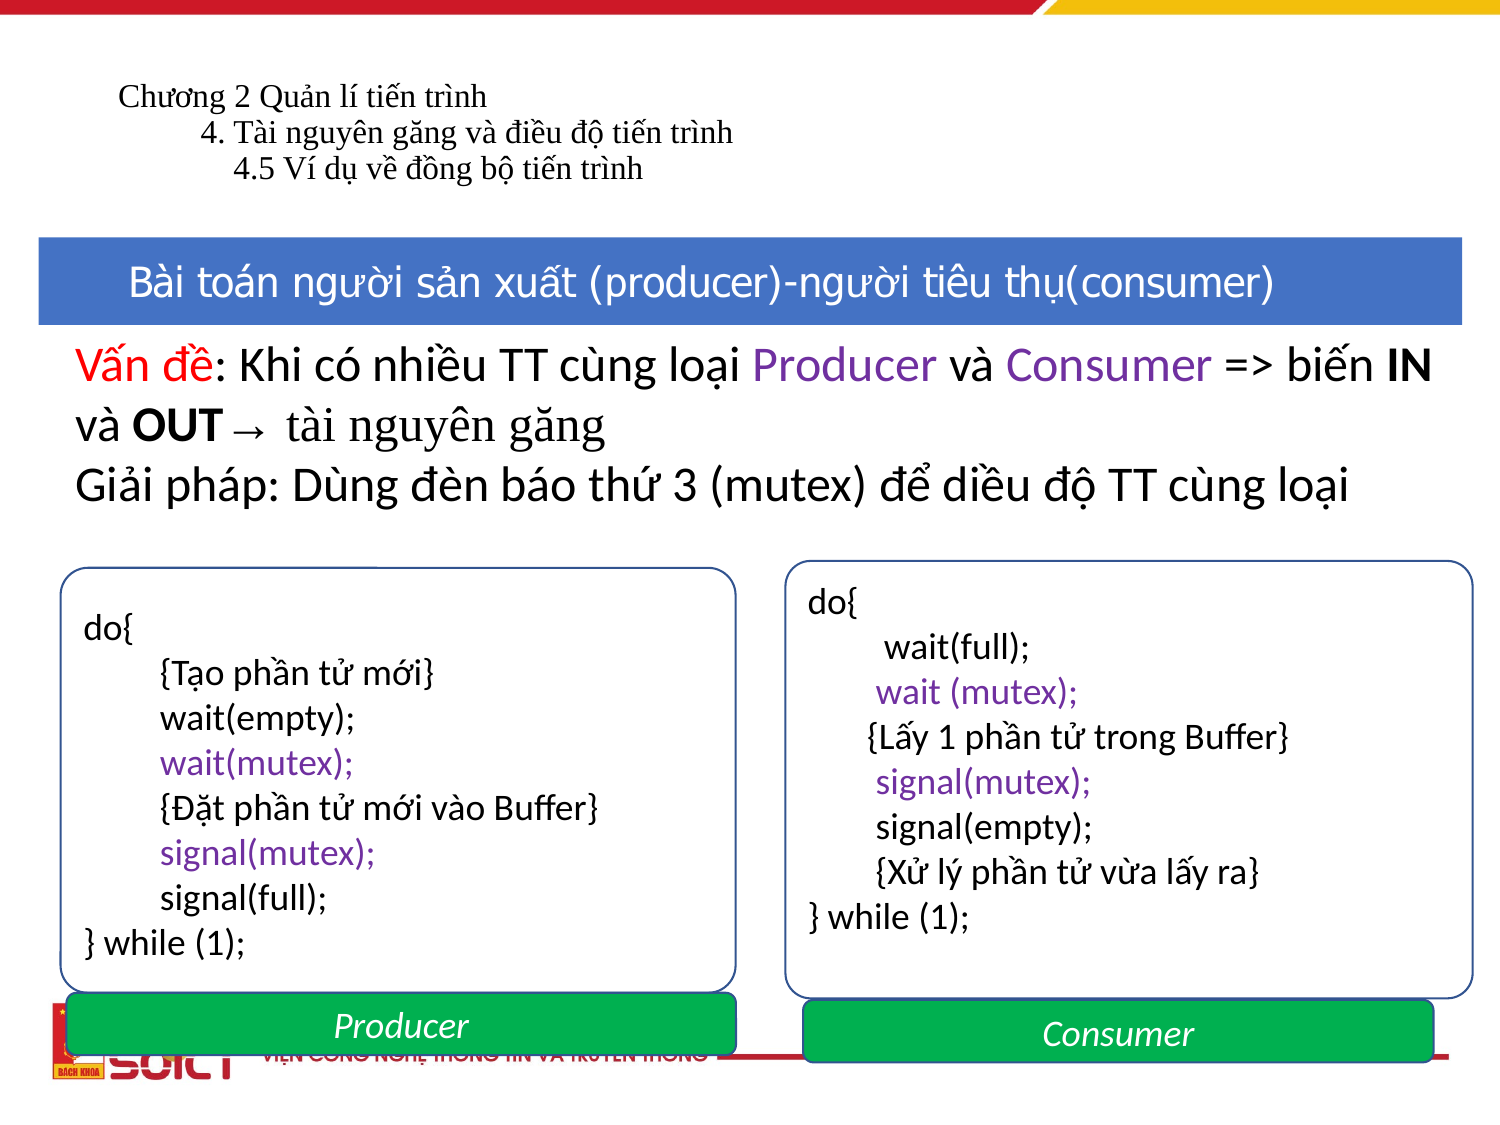

# Chương 2 Quản lí tiến trình 4. Tài nguyên găng và điều độ tiến trình 4.5 Ví dụ về đồng bộ tiến trình
Bài toán người sản xuất (producer)-người tiêu thụ(consumer)
Vấn đề: Khi có nhiều TT cùng loại Producer và Consumer => biến IN và OUT→ tài nguyên găng
Giải pháp: Dùng đèn báo thứ 3 (mutex) để diều độ TT cùng loại

do{
         wait(full);
        wait (mutex);
       {Lấy 1 phần tử trong Buffer}
        signal(mutex);
        signal(empty);
        {Xử lý phần tử vừa lấy ra}
} while (1);

do{
         {Tạo phần tử mới}
         wait(empty);
         wait(mutex);
         {Đặt phần tử mới vào Buffer}
         signal(mutex);
         signal(full);
} while (1);

Producer
Consumer